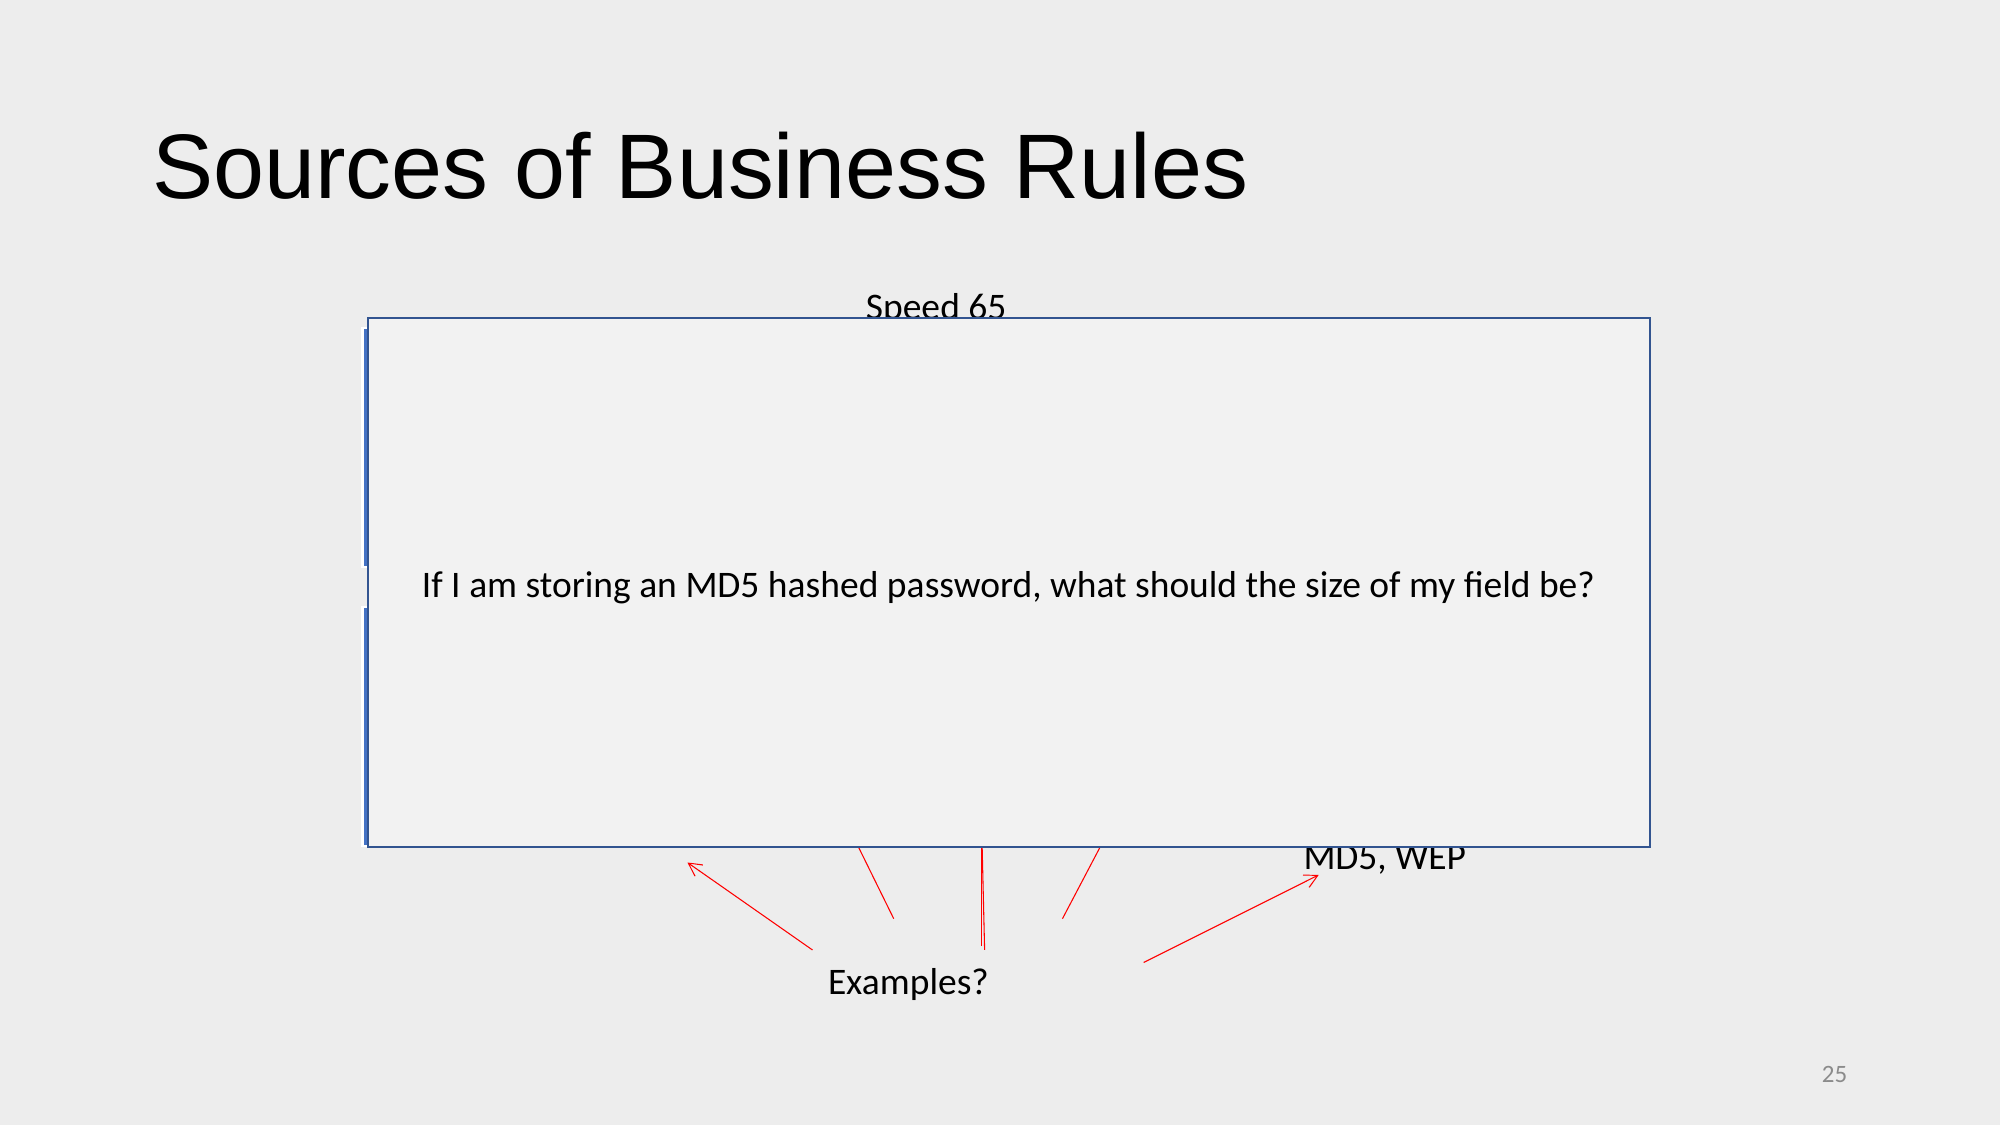

# Sources of Business Rules
Company managers
Policy makers
Department managers
Written documentation
Direct interviews with end users
Industry Standards
Speed 65
If I am storing an MD5 hashed password, what should the size of my field be?
MD5, WEP
Examples?
25